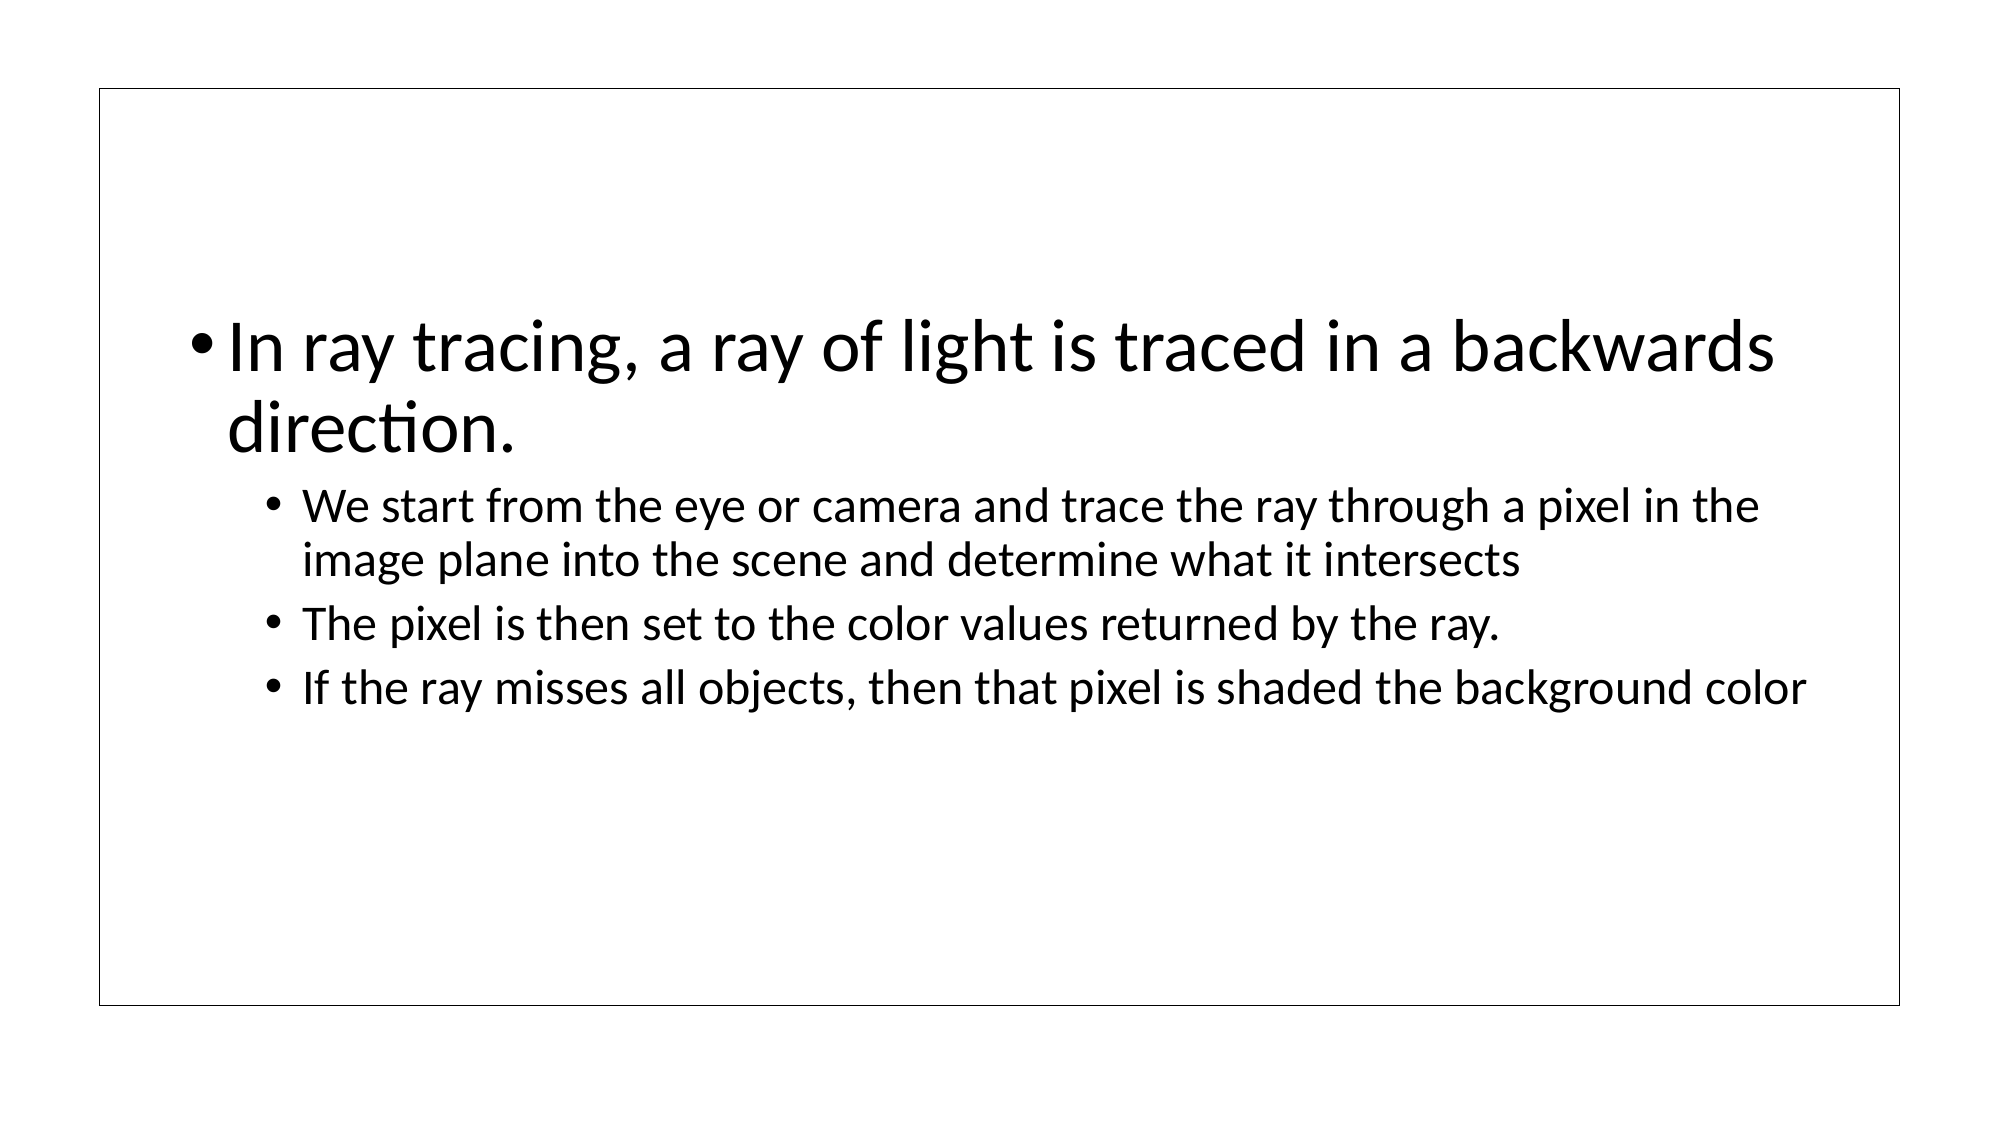

# In ray tracing, a ray of light is traced in a backwards direction.
We start from the eye or camera and trace the ray through a pixel in the image plane into the scene and determine what it intersects
The pixel is then set to the color values returned by the ray.
If the ray misses all objects, then that pixel is shaded the background color